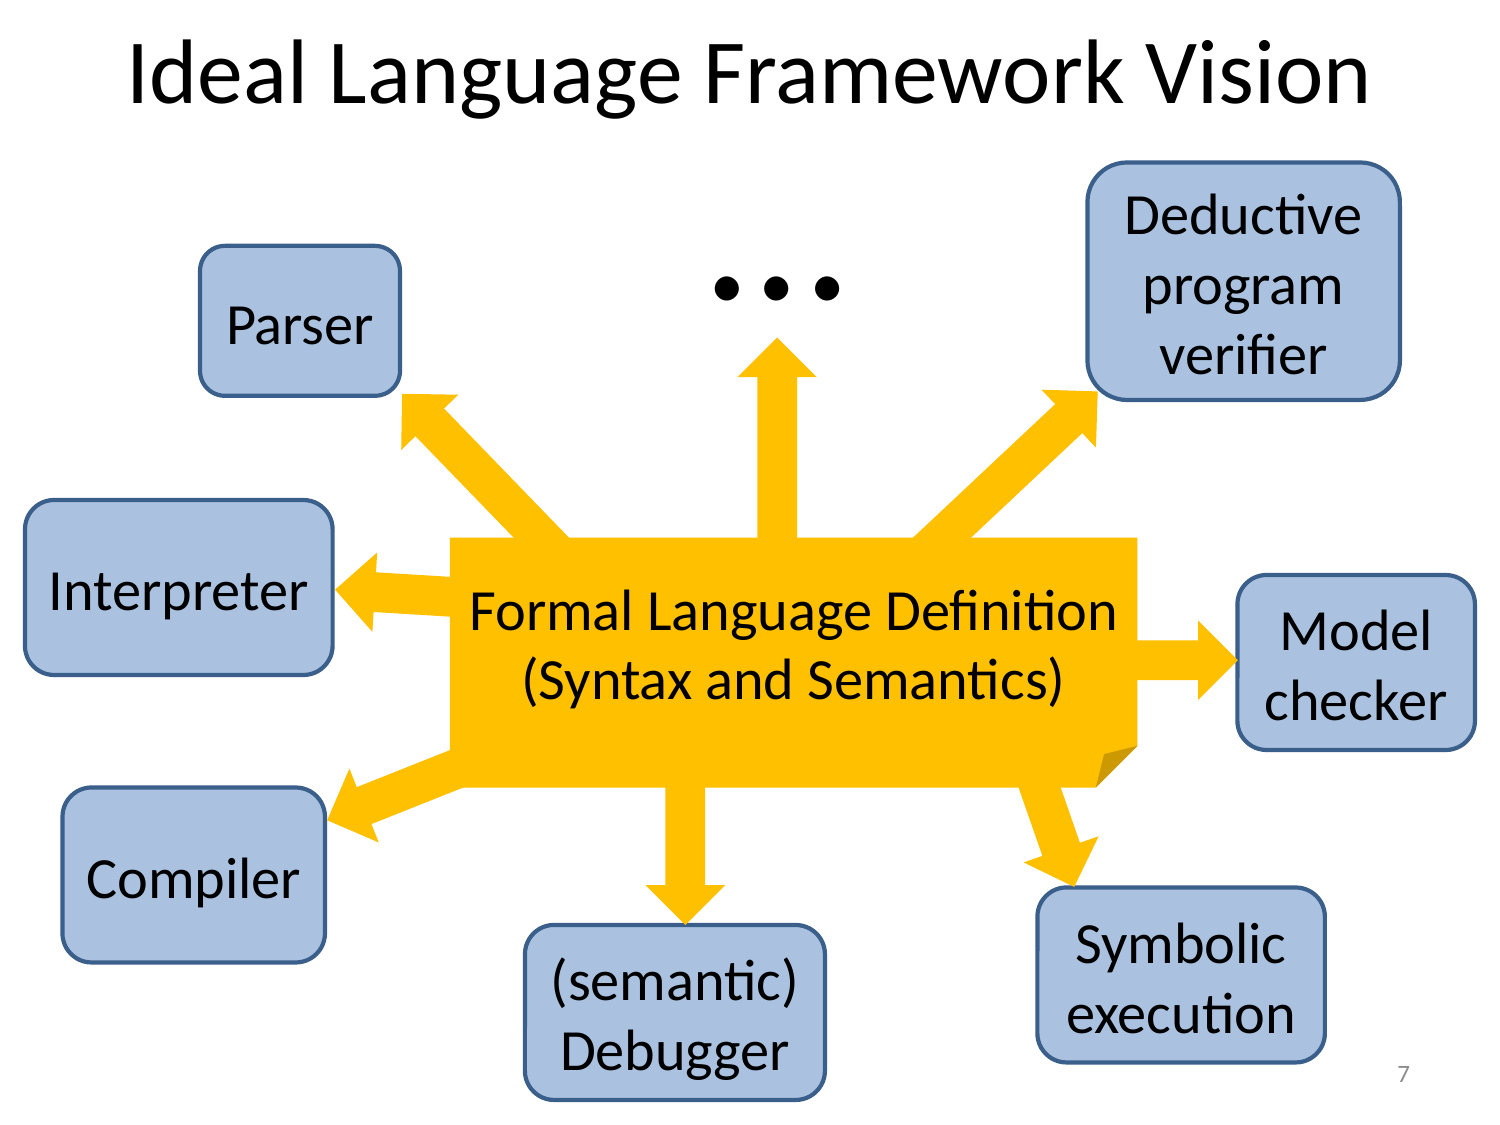

# Ideal Language Framework Vision
…

Deductive program verifier

Parser

Interpreter

Formal Language Definition
(Syntax and Semantics)
Model checker

Symbolic execution

(semantic) Debugger

Compiler
7